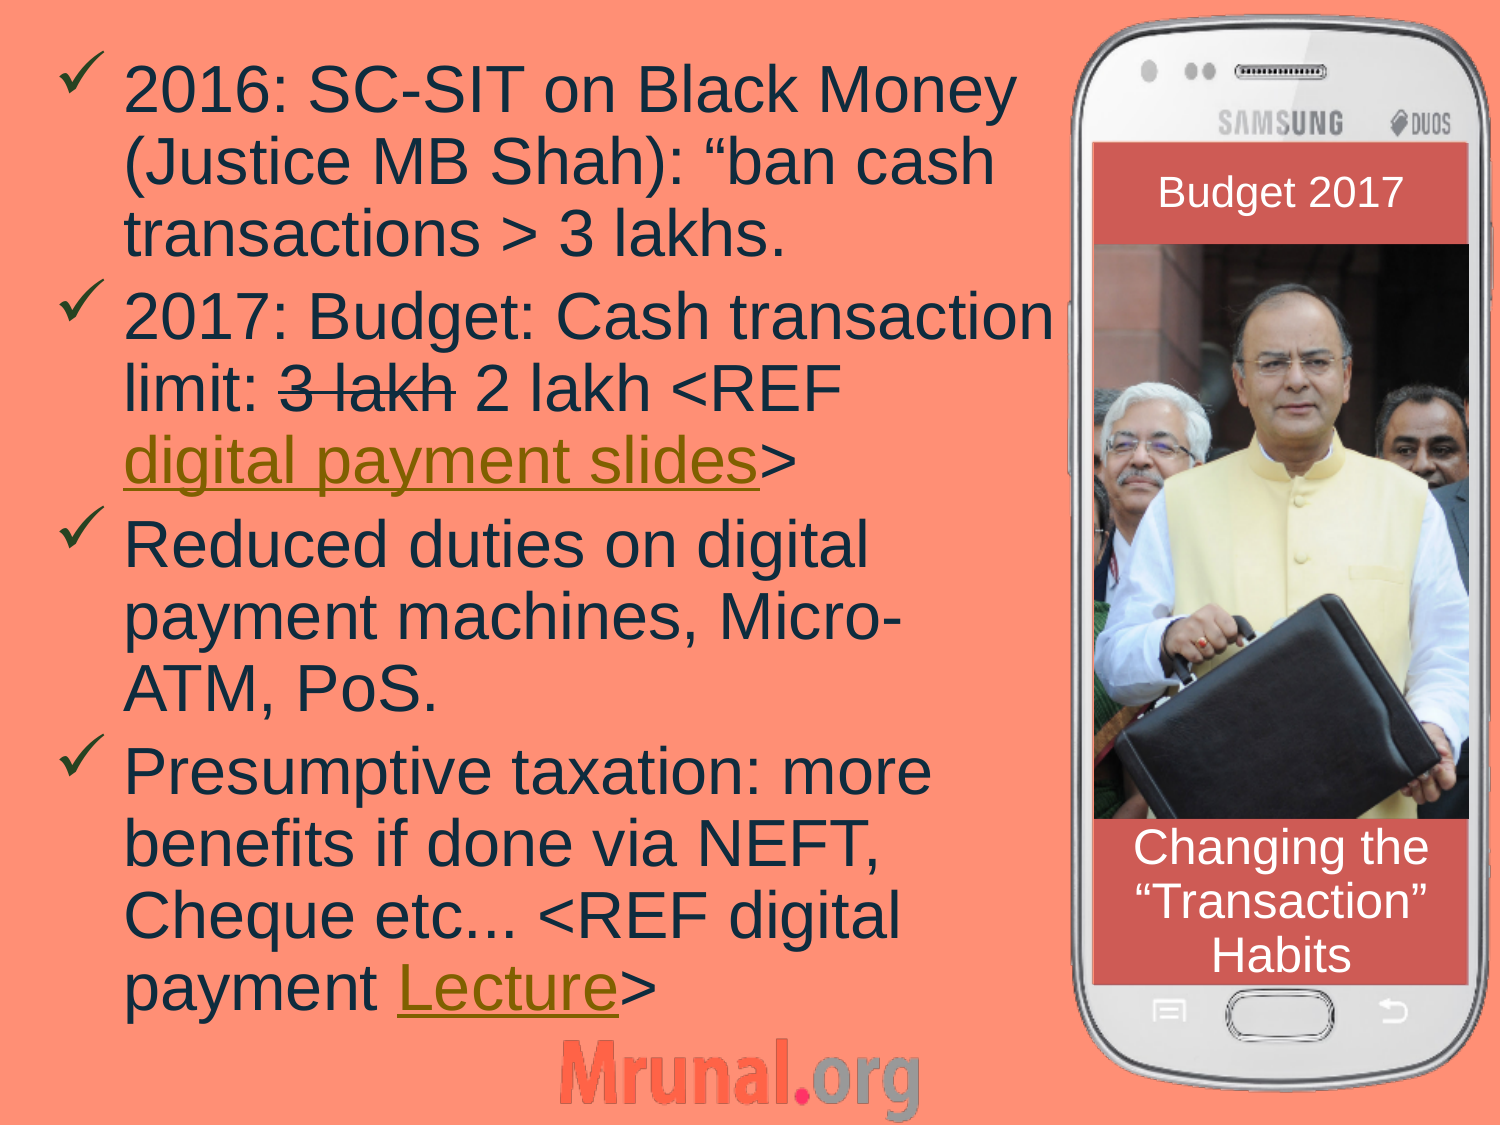

2016: SC-SIT on Black Money (Justice MB Shah): “ban cash transactions > 3 lakhs.
2017: Budget: Cash transaction limit: 3 lakh 2 lakh <REF digital payment slides>
Reduced duties on digital payment machines, Micro-ATM, PoS.
Presumptive taxation: more benefits if done via NEFT, Cheque etc... <REF digital payment Lecture>
Budget 2017
# Changing the “Transaction” Habits